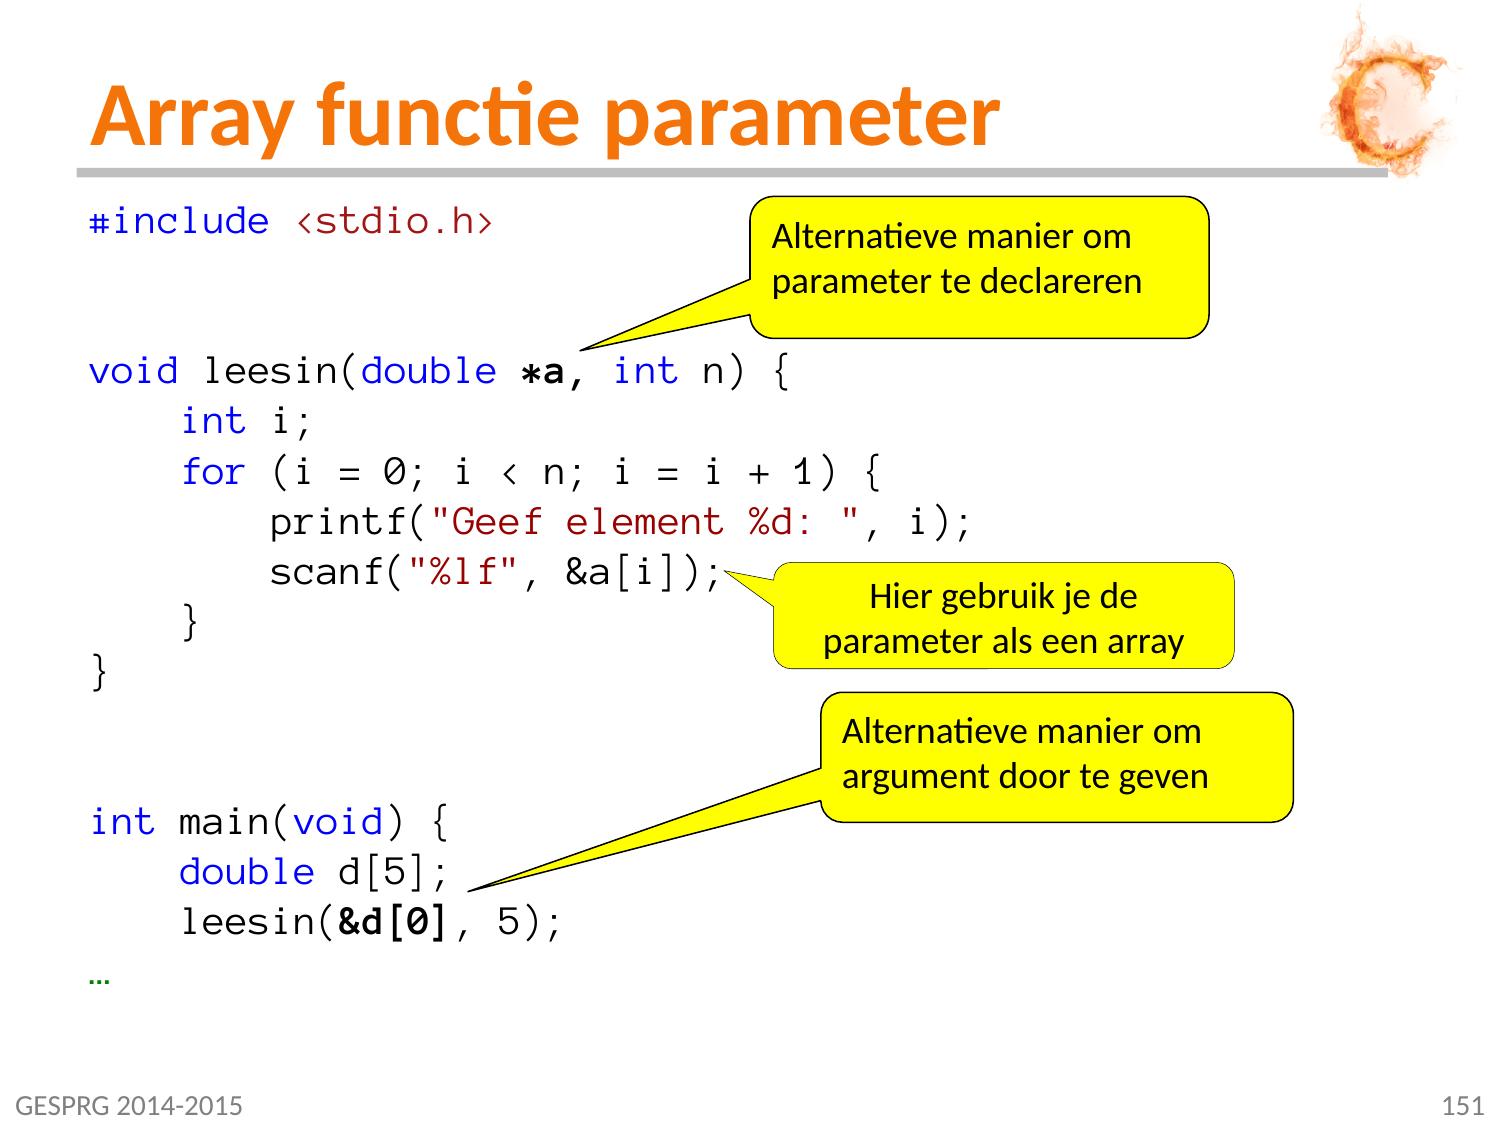

# Array functie parameter
#include <stdio.h>

void leesin(double *a, int n) {
    int i;
    for (i = 0; i < n; i = i + 1) {
        printf("Geef element %d: ", i);
        scanf("%lf", &a[i]);
    }
}

int main(void) {
    double d[5];
    leesin(&d[0], 5);
…

Alternatieve manier om parameter te declareren
Hier gebruik je de parameter als een array
Alternatieve manier om argument door te geven
GESPRG 2014-2015
151